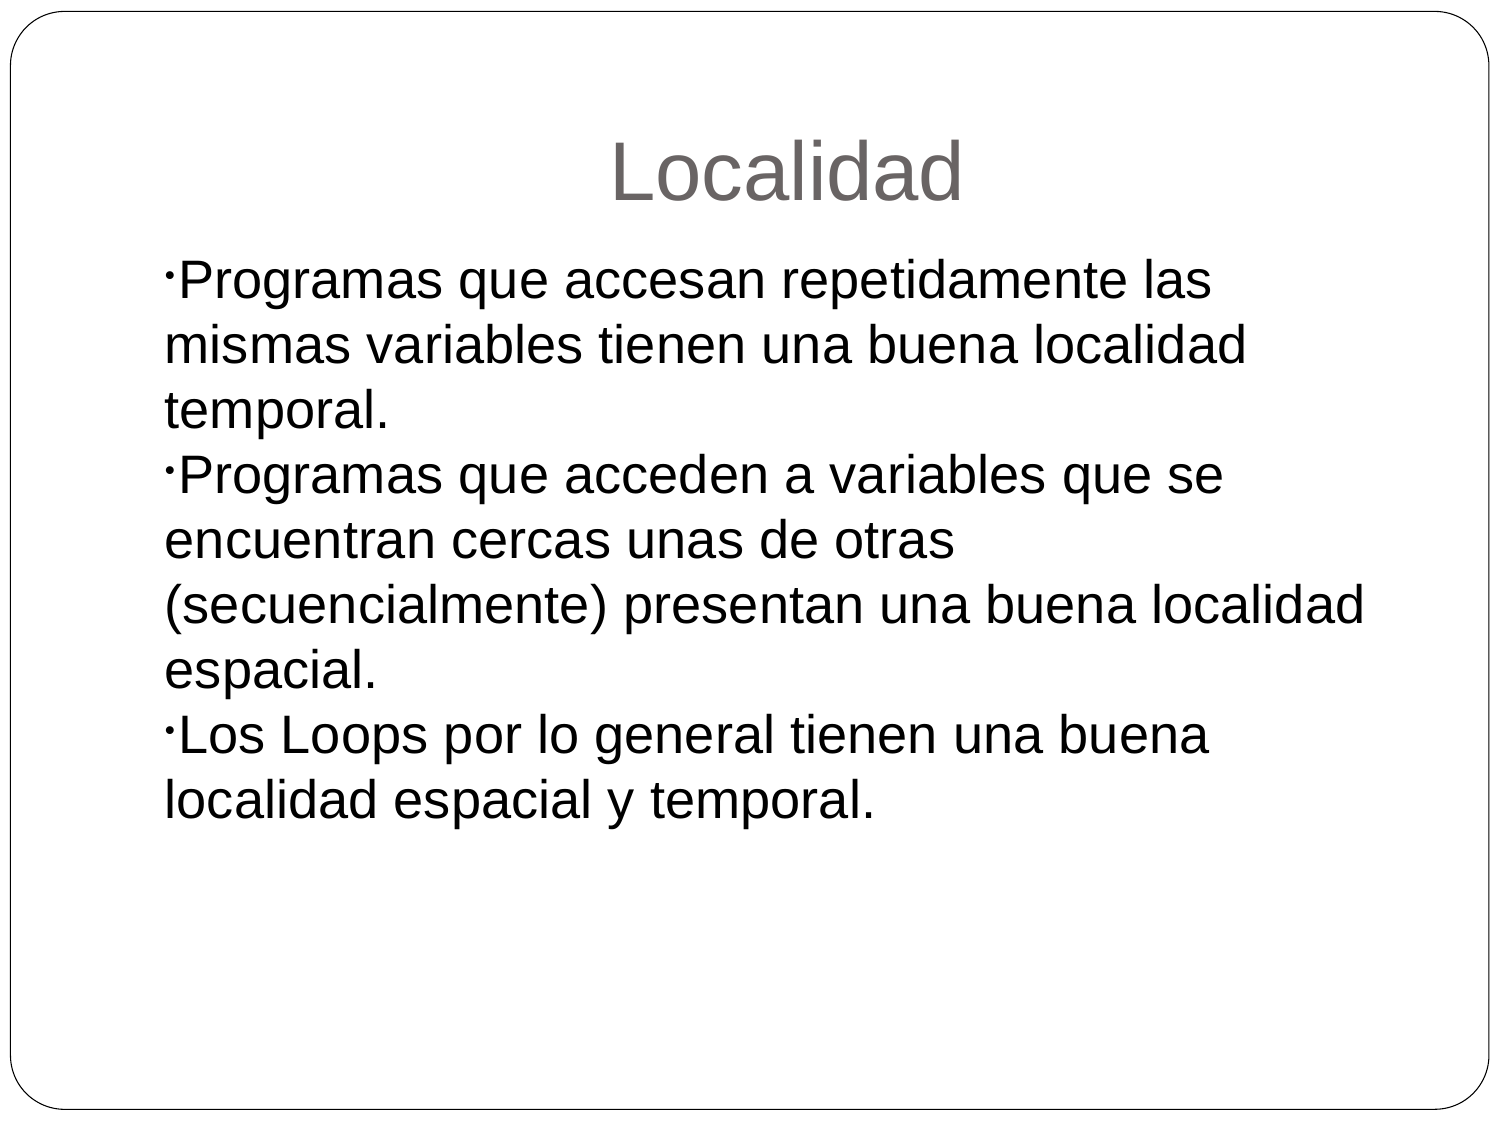

Localidad
Programas que accesan repetidamente las mismas variables tienen una buena localidad temporal.
Programas que acceden a variables que se encuentran cercas unas de otras (secuencialmente) presentan una buena localidad espacial.
Los Loops por lo general tienen una buena localidad espacial y temporal.